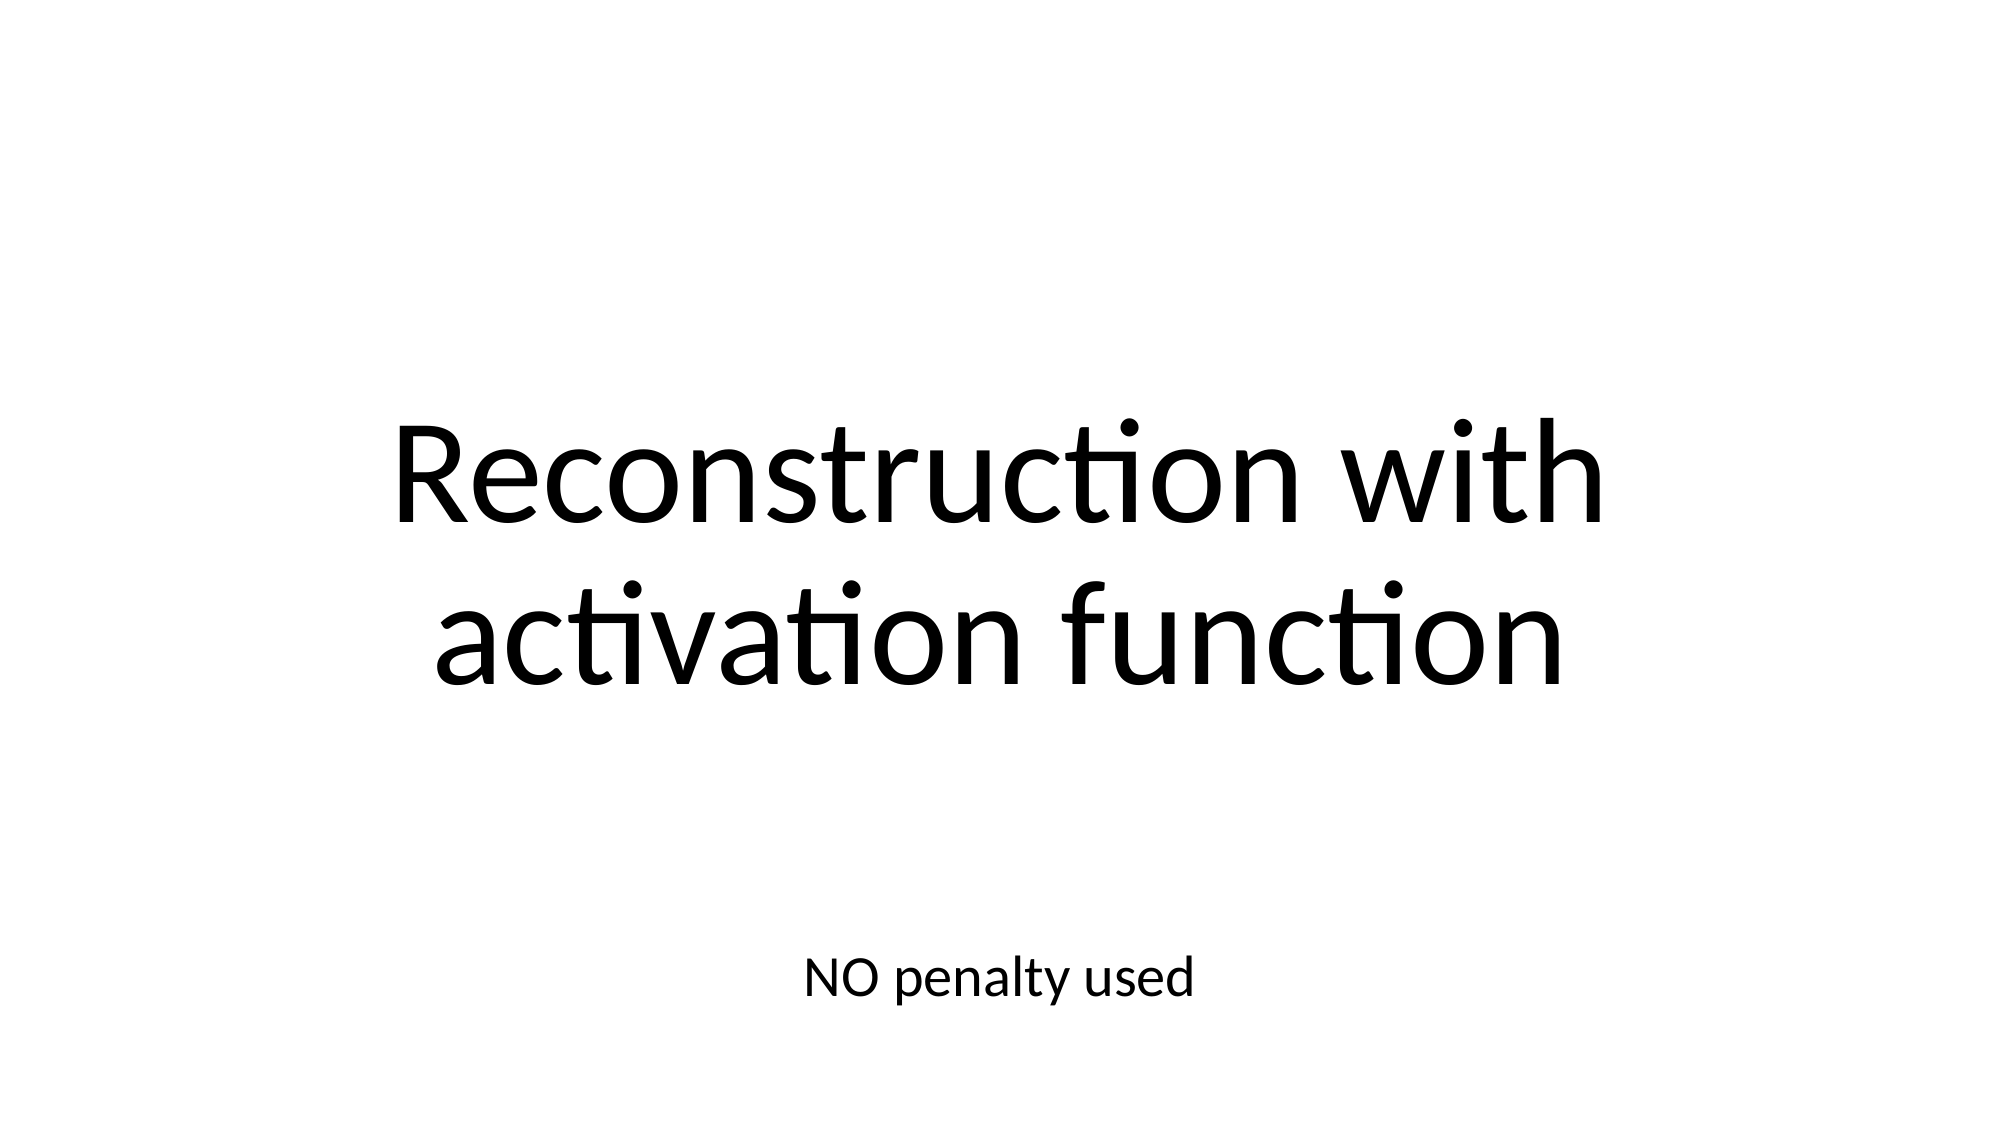

# Reconstruction with activation function
NO penalty used